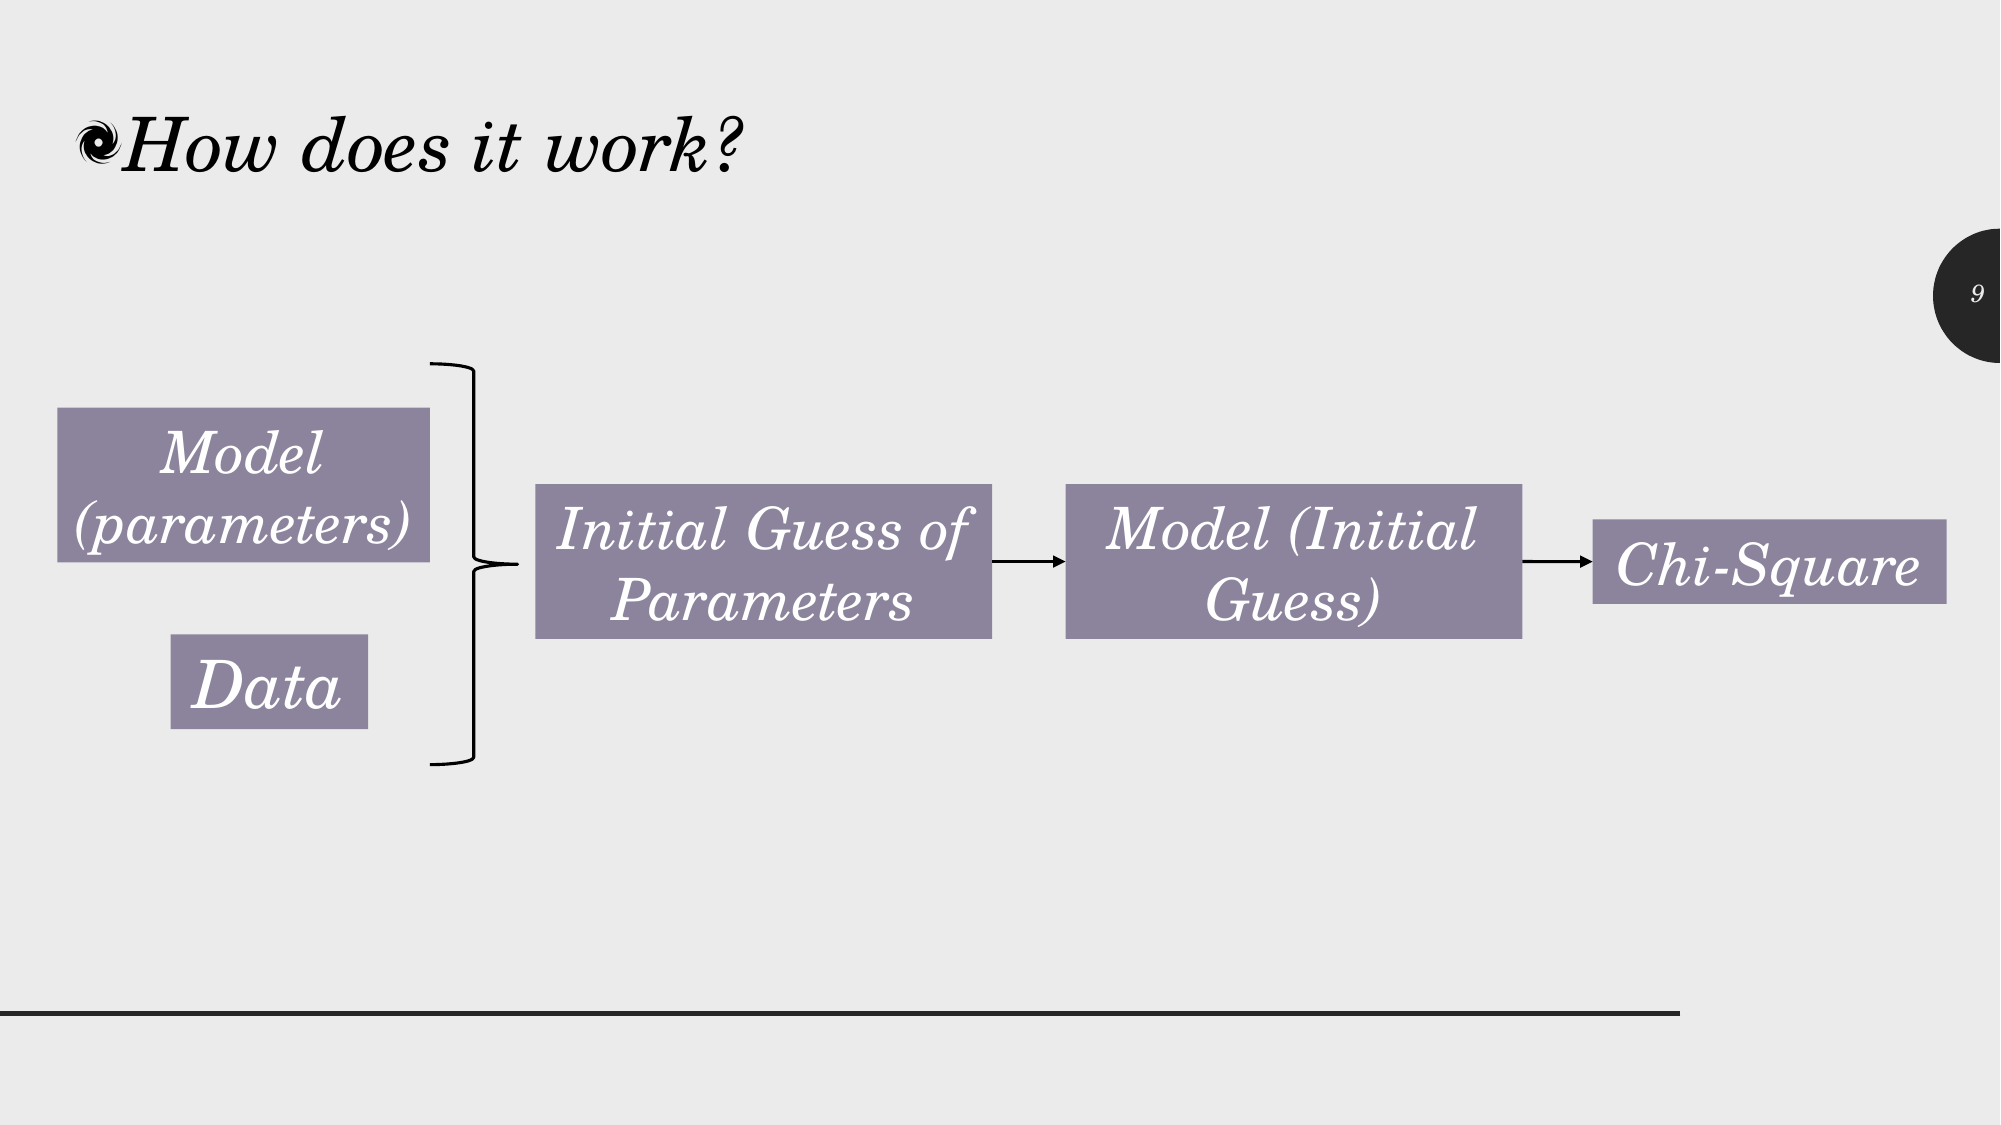

How does it work?
9
9

Model (parameters)
Model (Initial Guess)
Initial Guess of Parameters
Chi-Square
Data